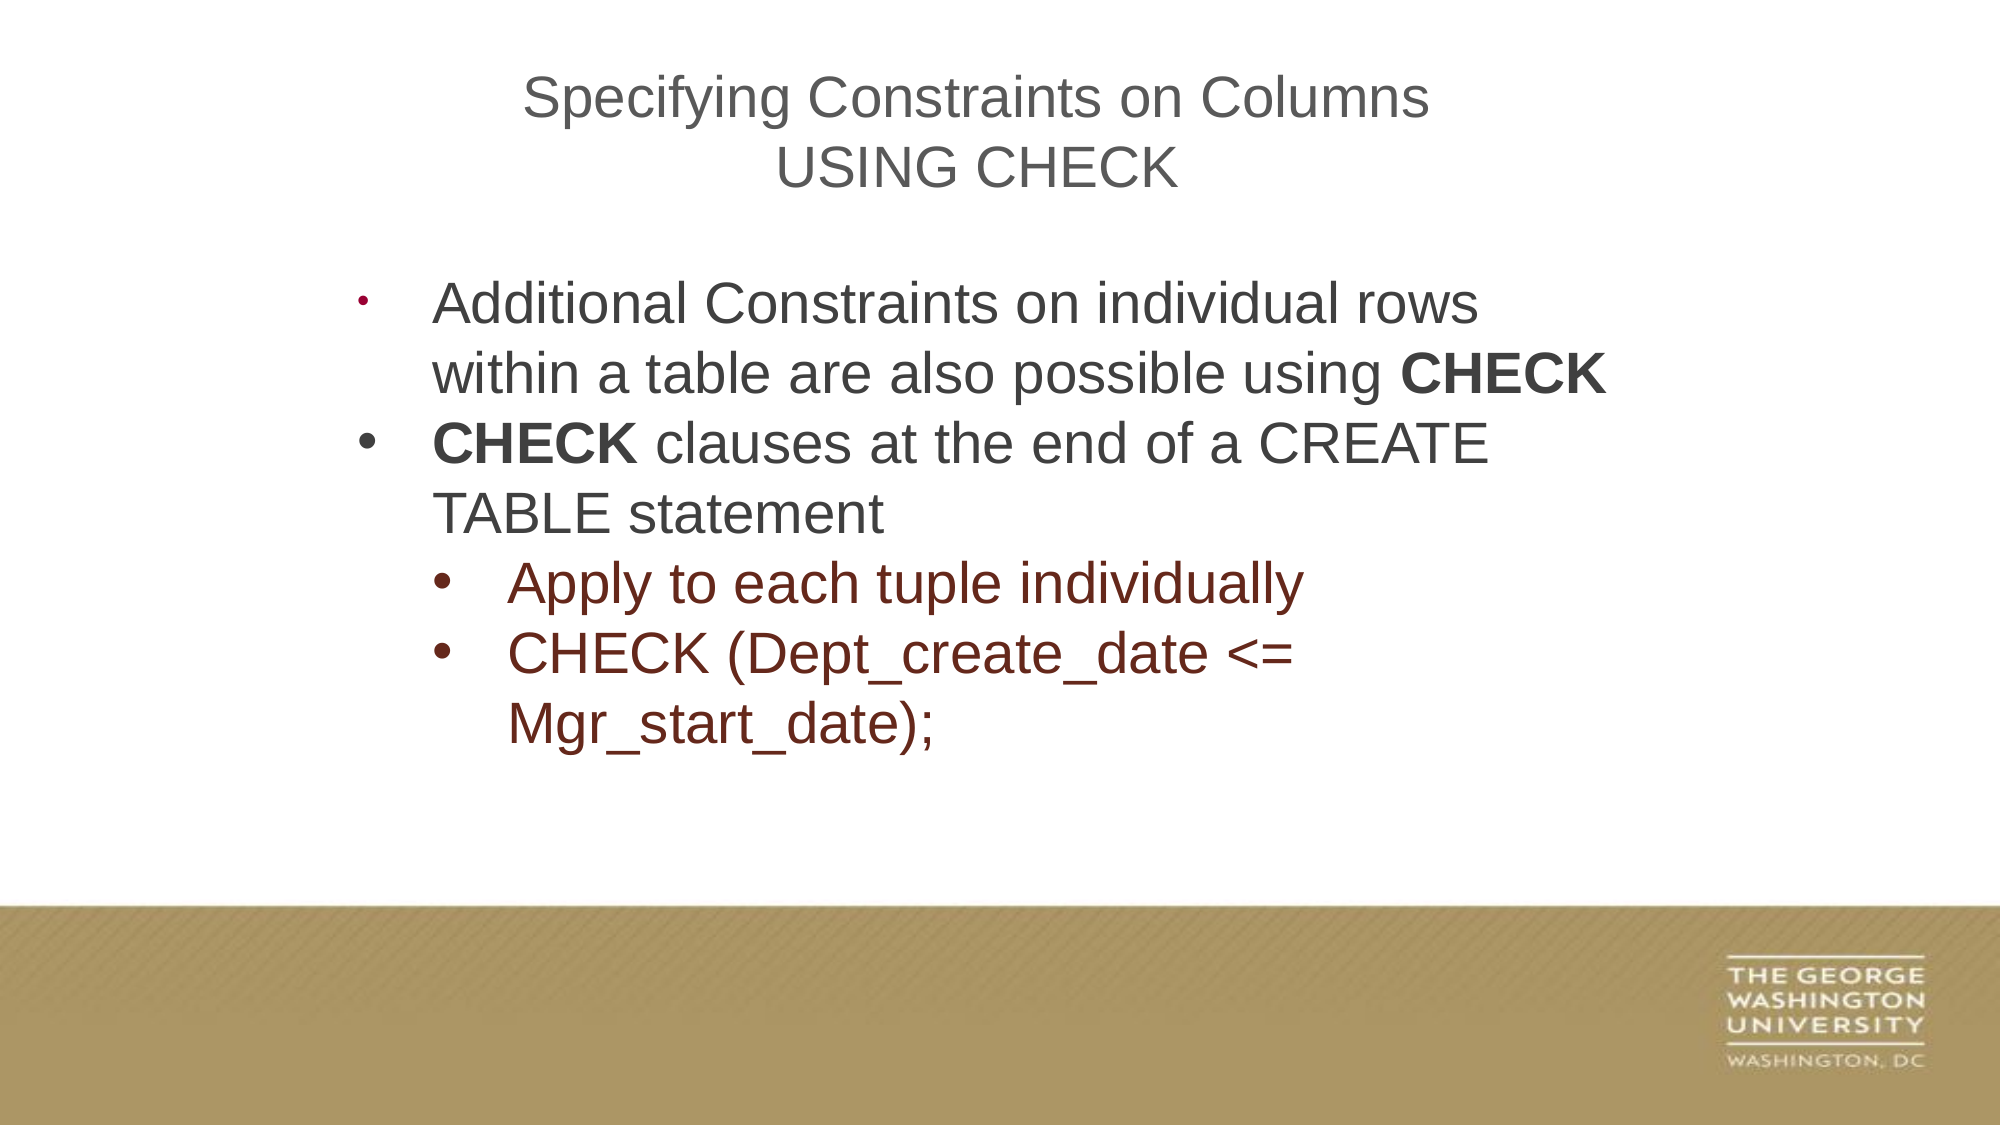

Specifying Constraints on Columns USING CHECK
Additional Constraints on individual rows within a table are also possible using CHECK
CHECK clauses at the end of a CREATE TABLE statement
Apply to each tuple individually
CHECK (Dept_create_date <= Mgr_start_date);